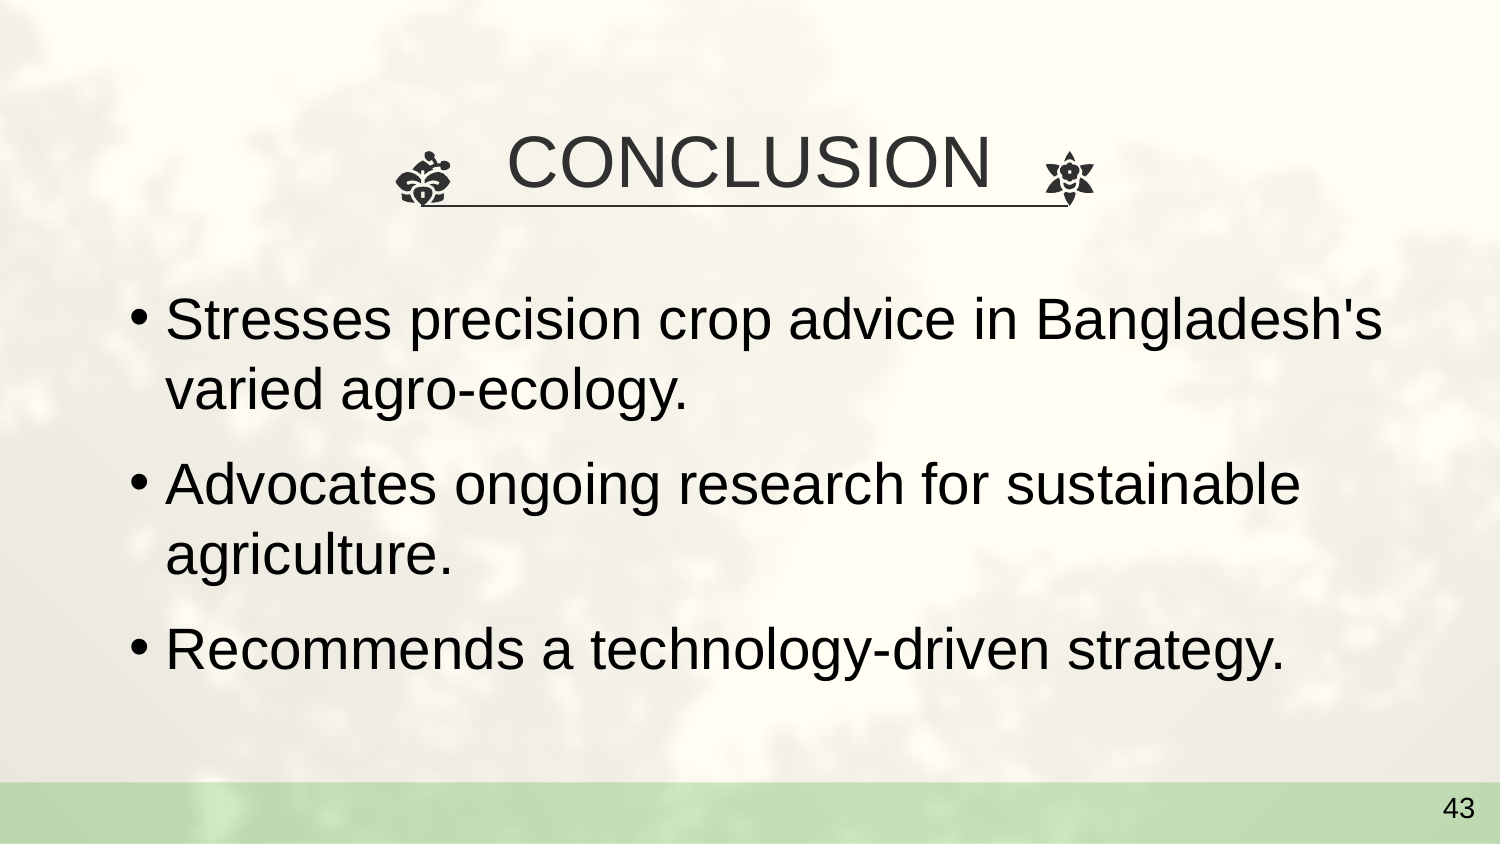

# CONCLUSION

Stresses precision crop advice in Bangladesh's varied agro-ecology.
Advocates ongoing research for sustainable agriculture.
Recommends a technology-driven strategy.
43